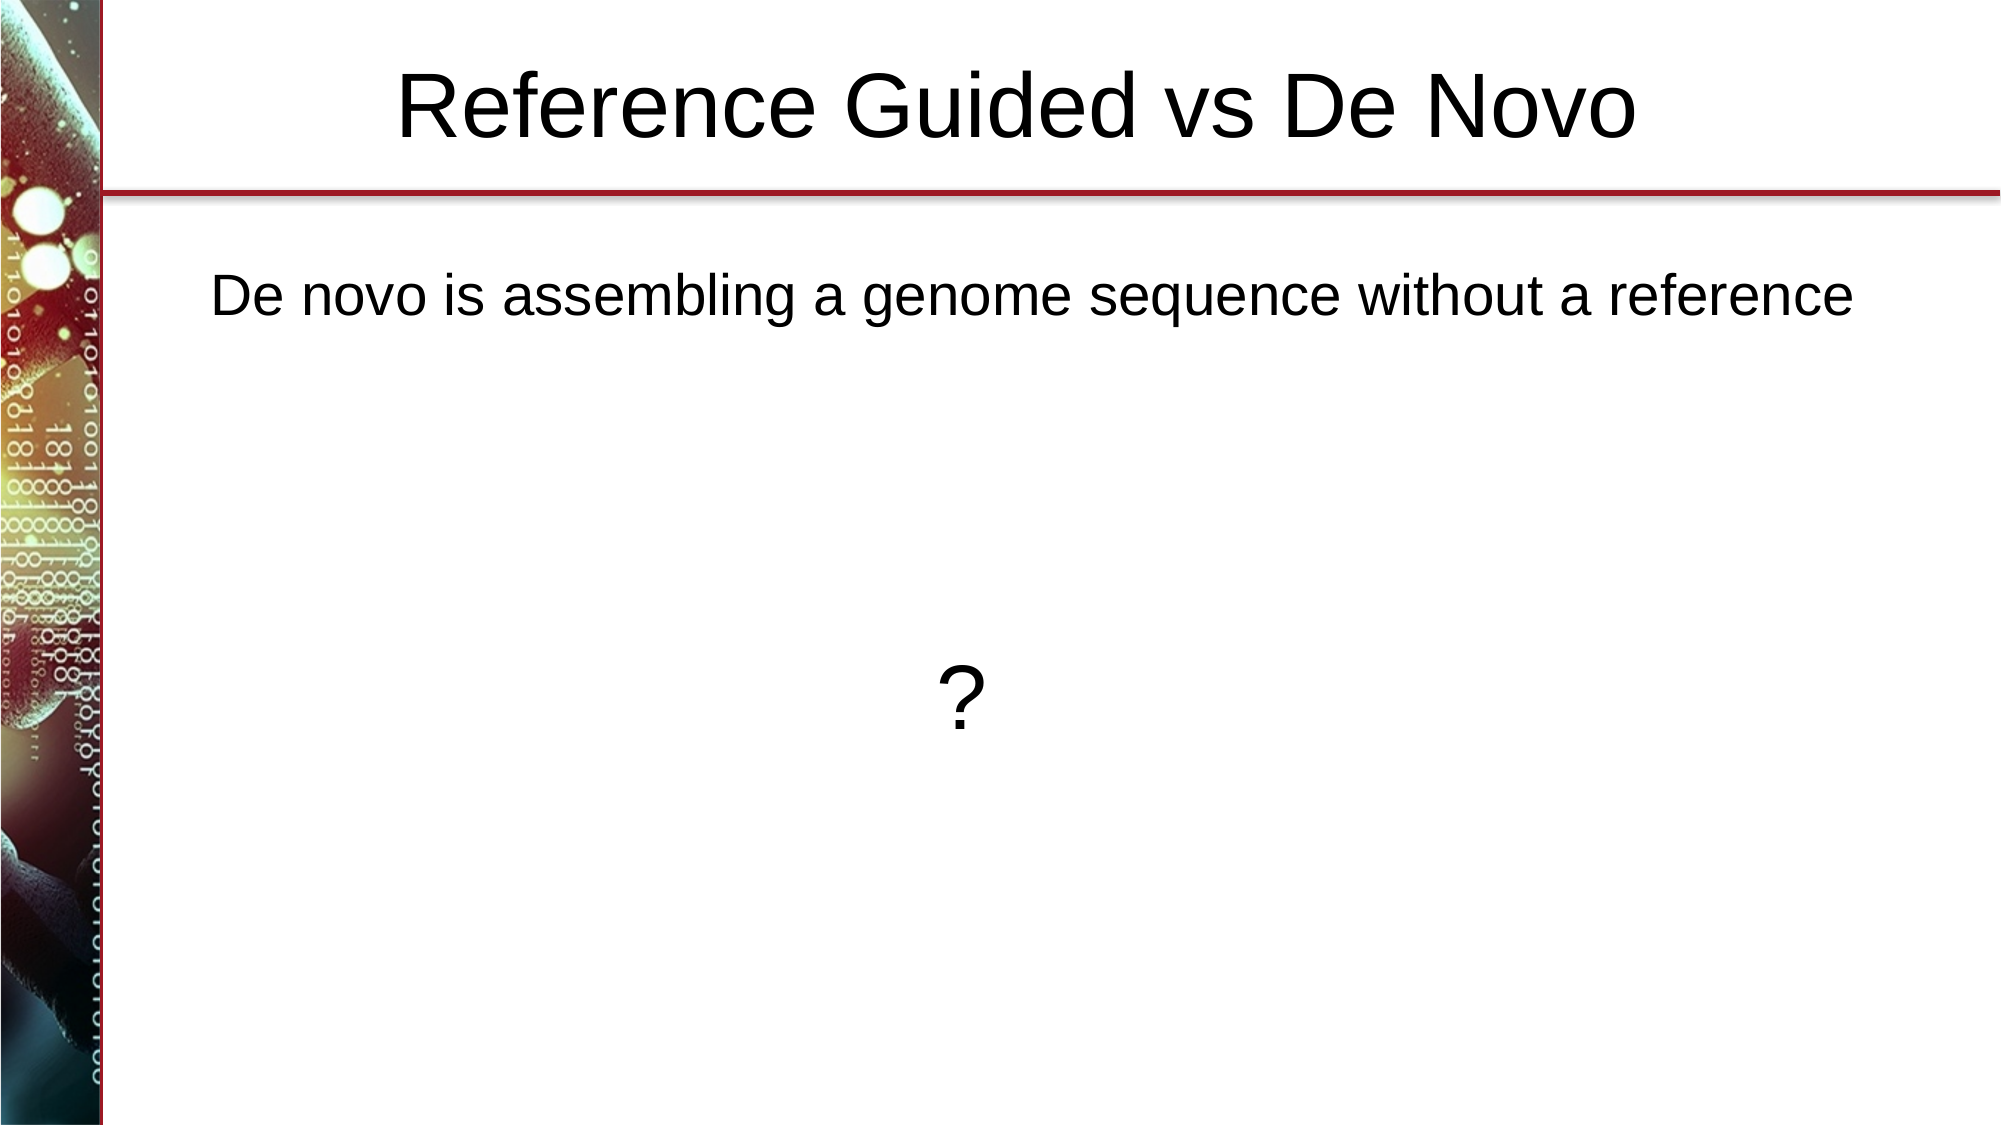

# Reference Guided vs De Novo
De novo is assembling a genome sequence without a reference
?